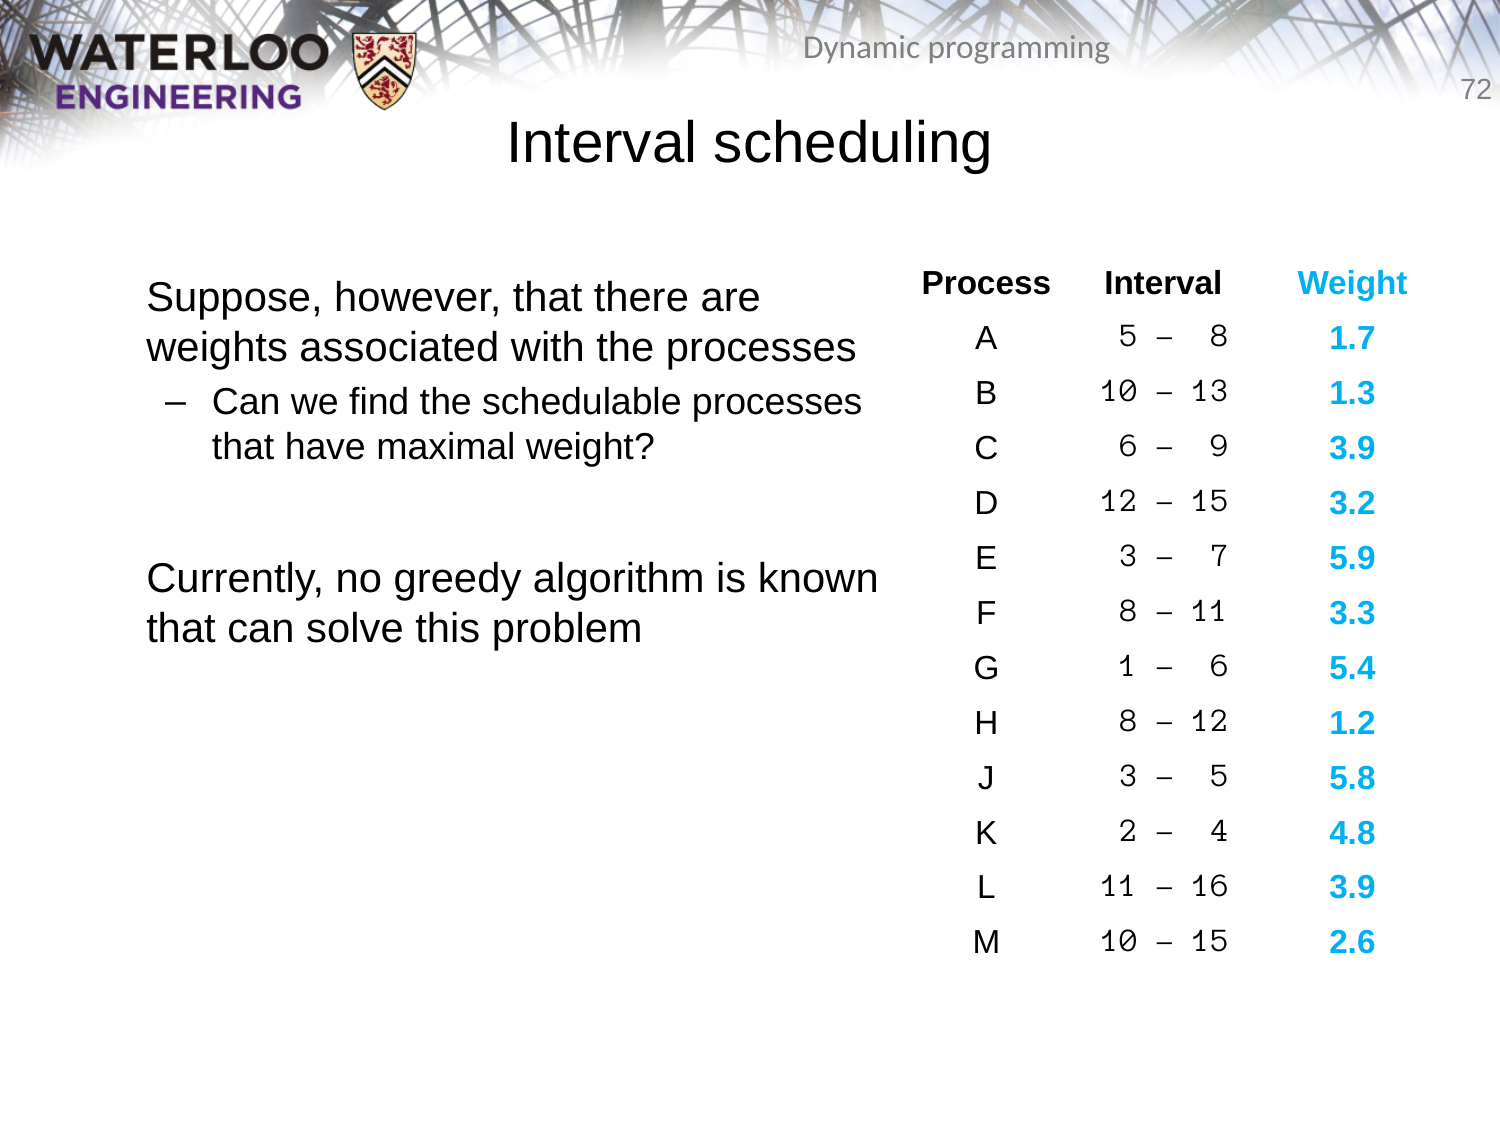

# Interval scheduling
| Process | Interval | Weight |
| --- | --- | --- |
| A | 5 – 8 | 1.7 |
| B | 10 – 13 | 1.3 |
| C | 6 – 9 | 3.9 |
| D | 12 – 15 | 3.2 |
| E | 3 – 7 | 5.9 |
| F | 8 – 11 | 3.3 |
| G | 1 – 6 | 5.4 |
| H | 8 – 12 | 1.2 |
| J | 3 – 5 | 5.8 |
| K | 2 – 4 | 4.8 |
| L | 11 – 16 | 3.9 |
| M | 10 – 15 | 2.6 |
	Suppose, however, that there are
weights associated with the processes
Can we find the schedulable processes
that have maximal weight?

	Currently, no greedy algorithm is known
that can solve this problem